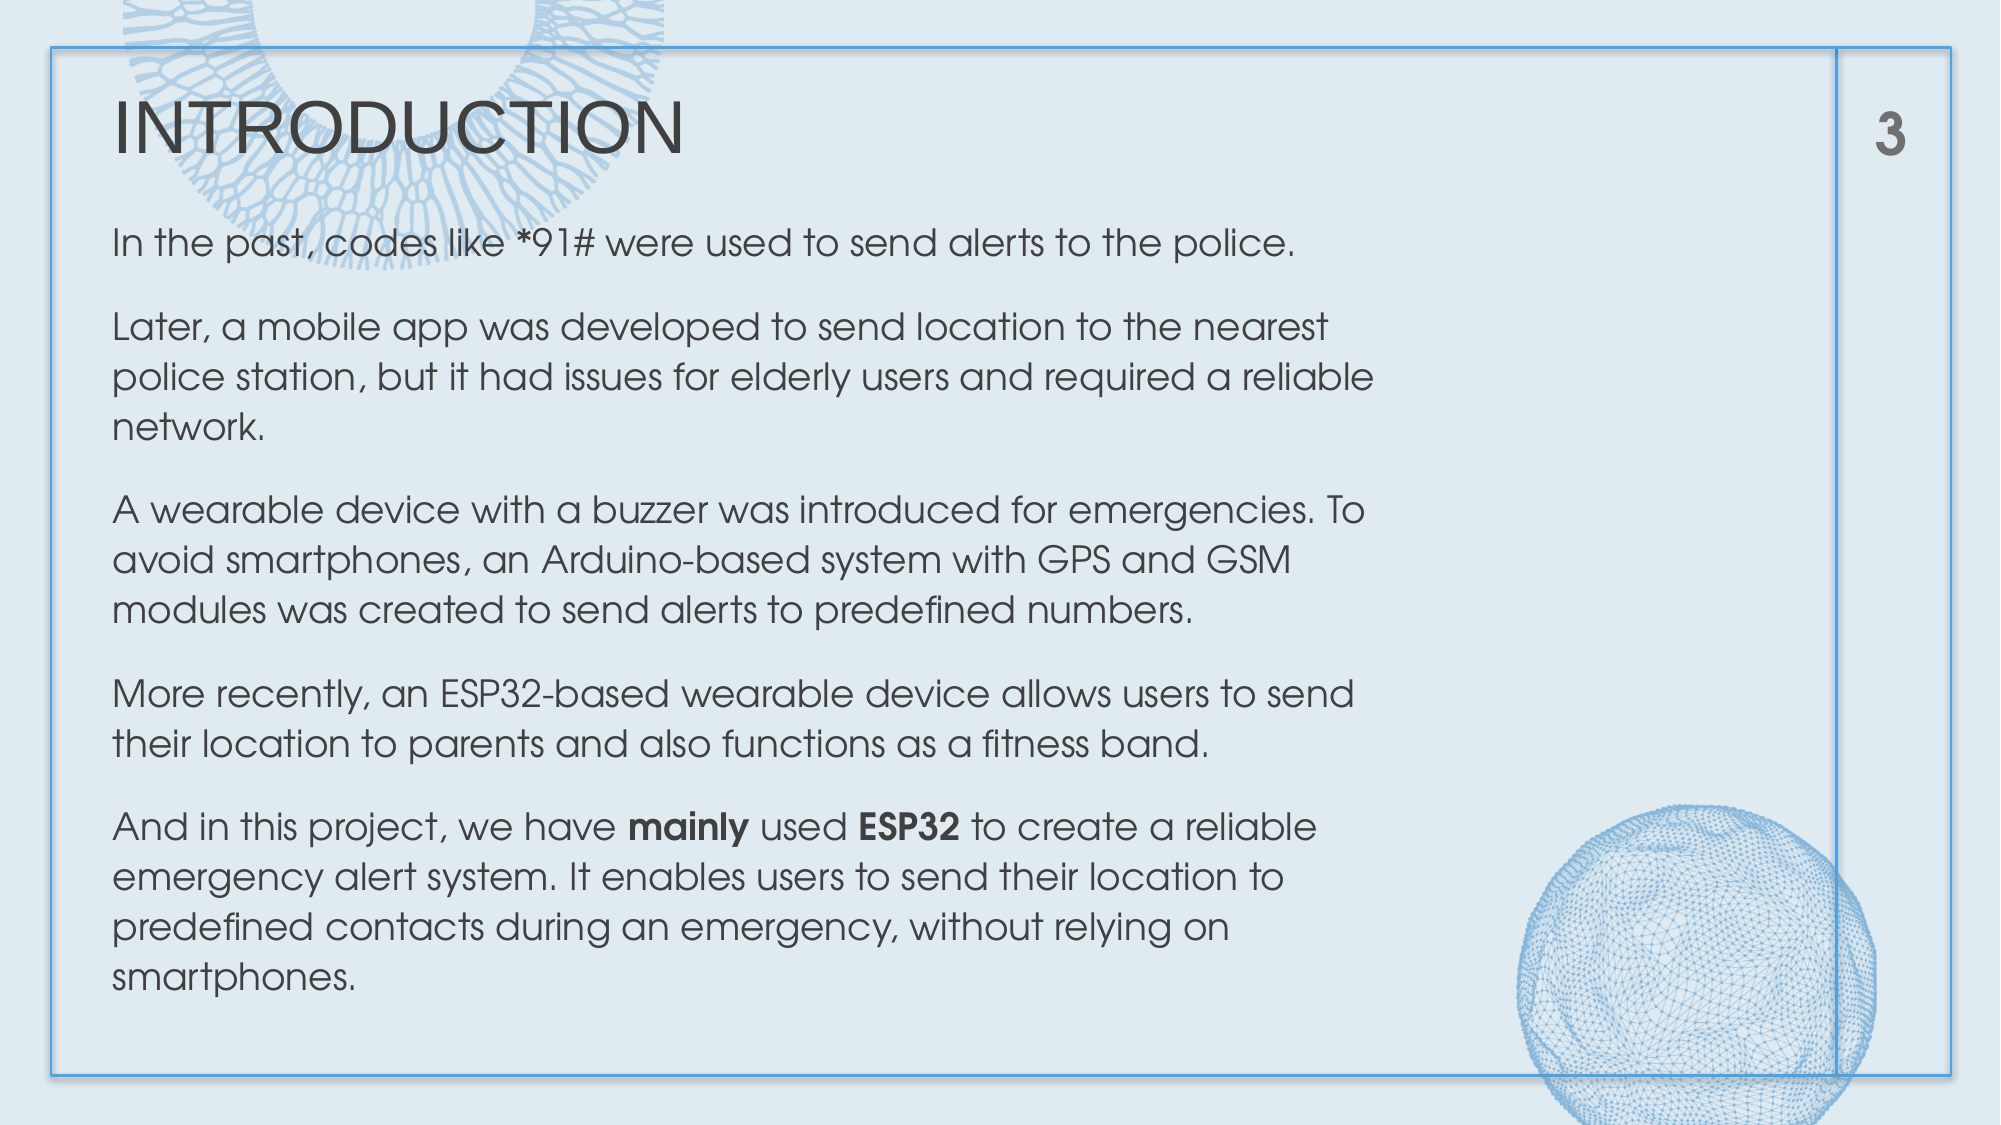

3
# Introduction
In the past, codes like *91# were used to send alerts to the police.
Later, a mobile app was developed to send location to the nearest police station, but it had issues for elderly users and required a reliable network.
A wearable device with a buzzer was introduced for emergencies. To avoid smartphones, an Arduino-based system with GPS and GSM modules was created to send alerts to predefined numbers.
More recently, an ESP32-based wearable device allows users to send their location to parents and also functions as a fitness band.
And in this project, we have mainly used ESP32 to create a reliable emergency alert system. It enables users to send their location to predefined contacts during an emergency, without relying on smartphones.